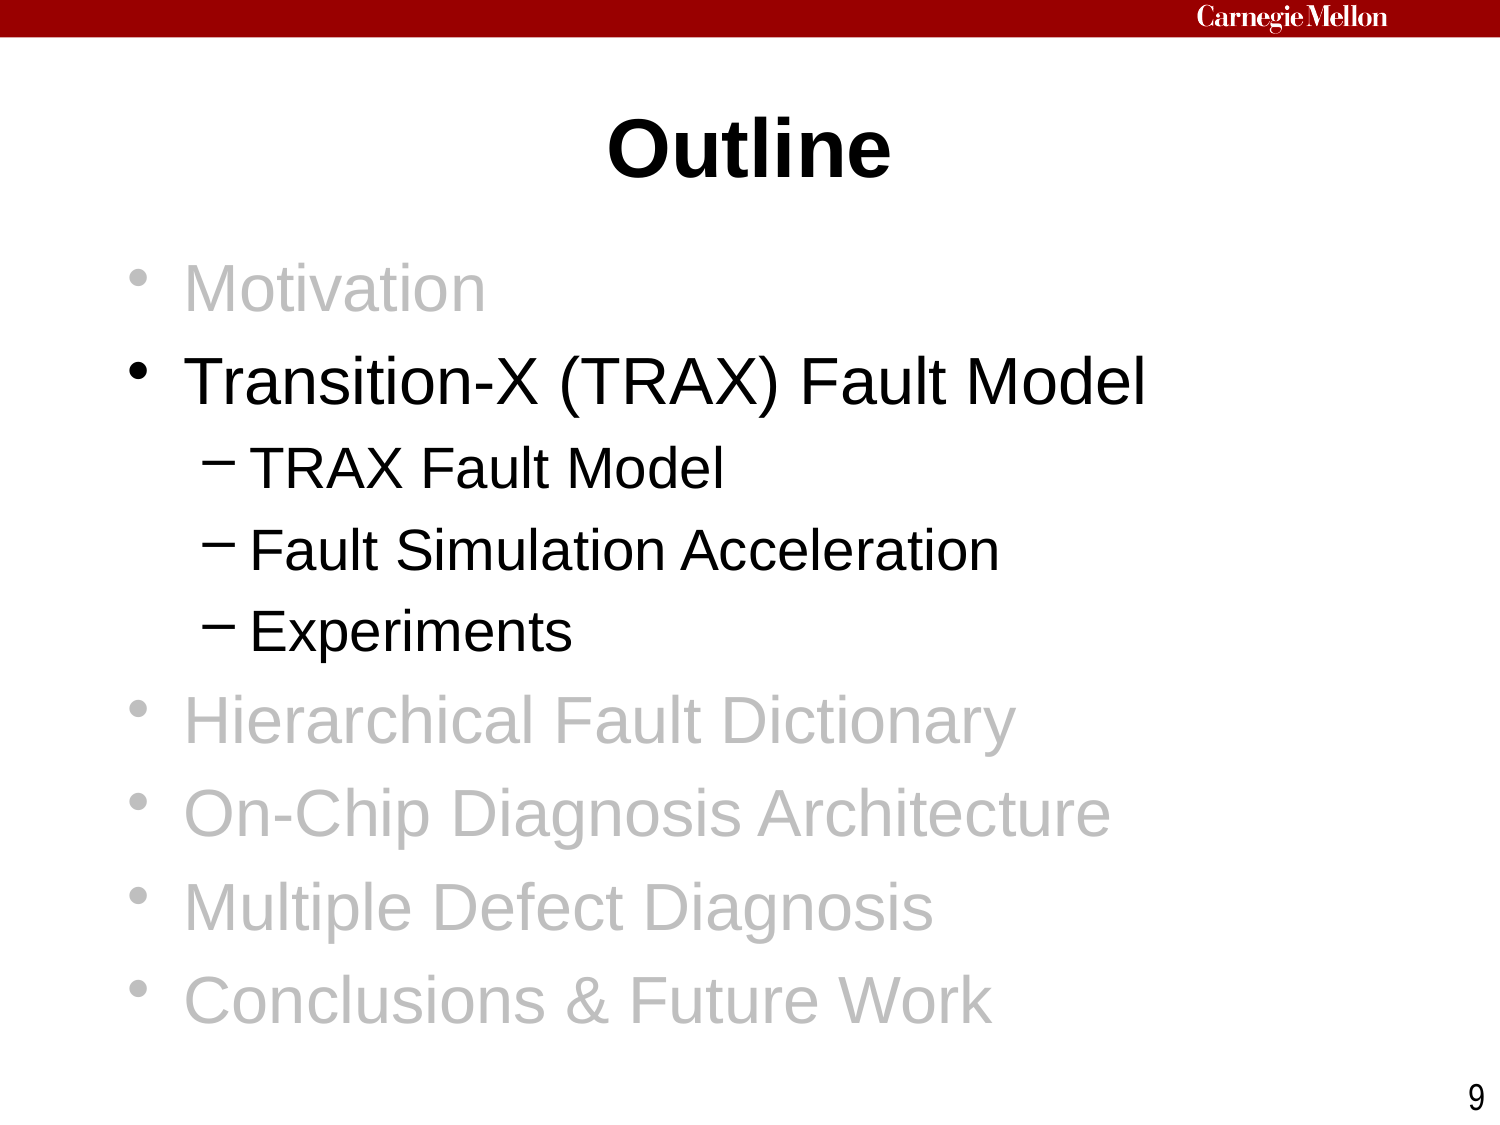

# Outline
Motivation
Transition-X (TRAX) Fault Model
TRAX Fault Model
Fault Simulation Acceleration
Experiments
Hierarchical Fault Dictionary
On-Chip Diagnosis Architecture
Multiple Defect Diagnosis
Conclusions & Future Work
9